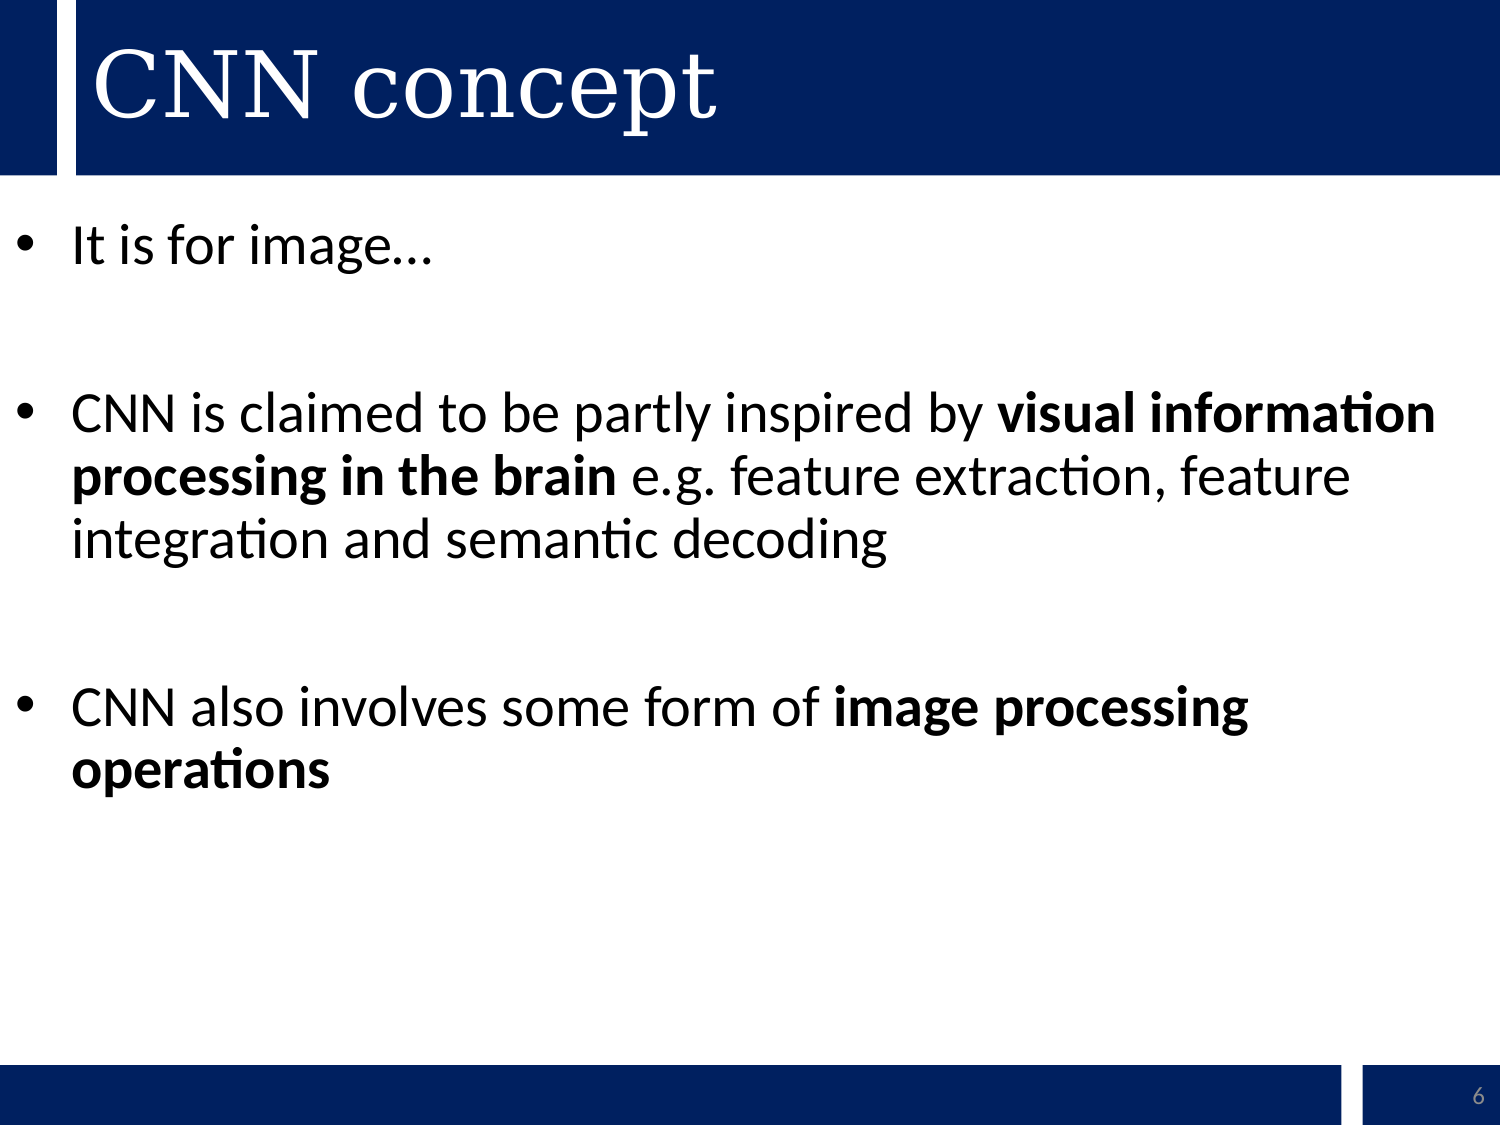

# CNN concept
It is for image…

CNN is claimed to be partly inspired by visual information processing in the brain e.g. feature extraction, feature integration and semantic decoding

CNN also involves some form of image processing operations

6